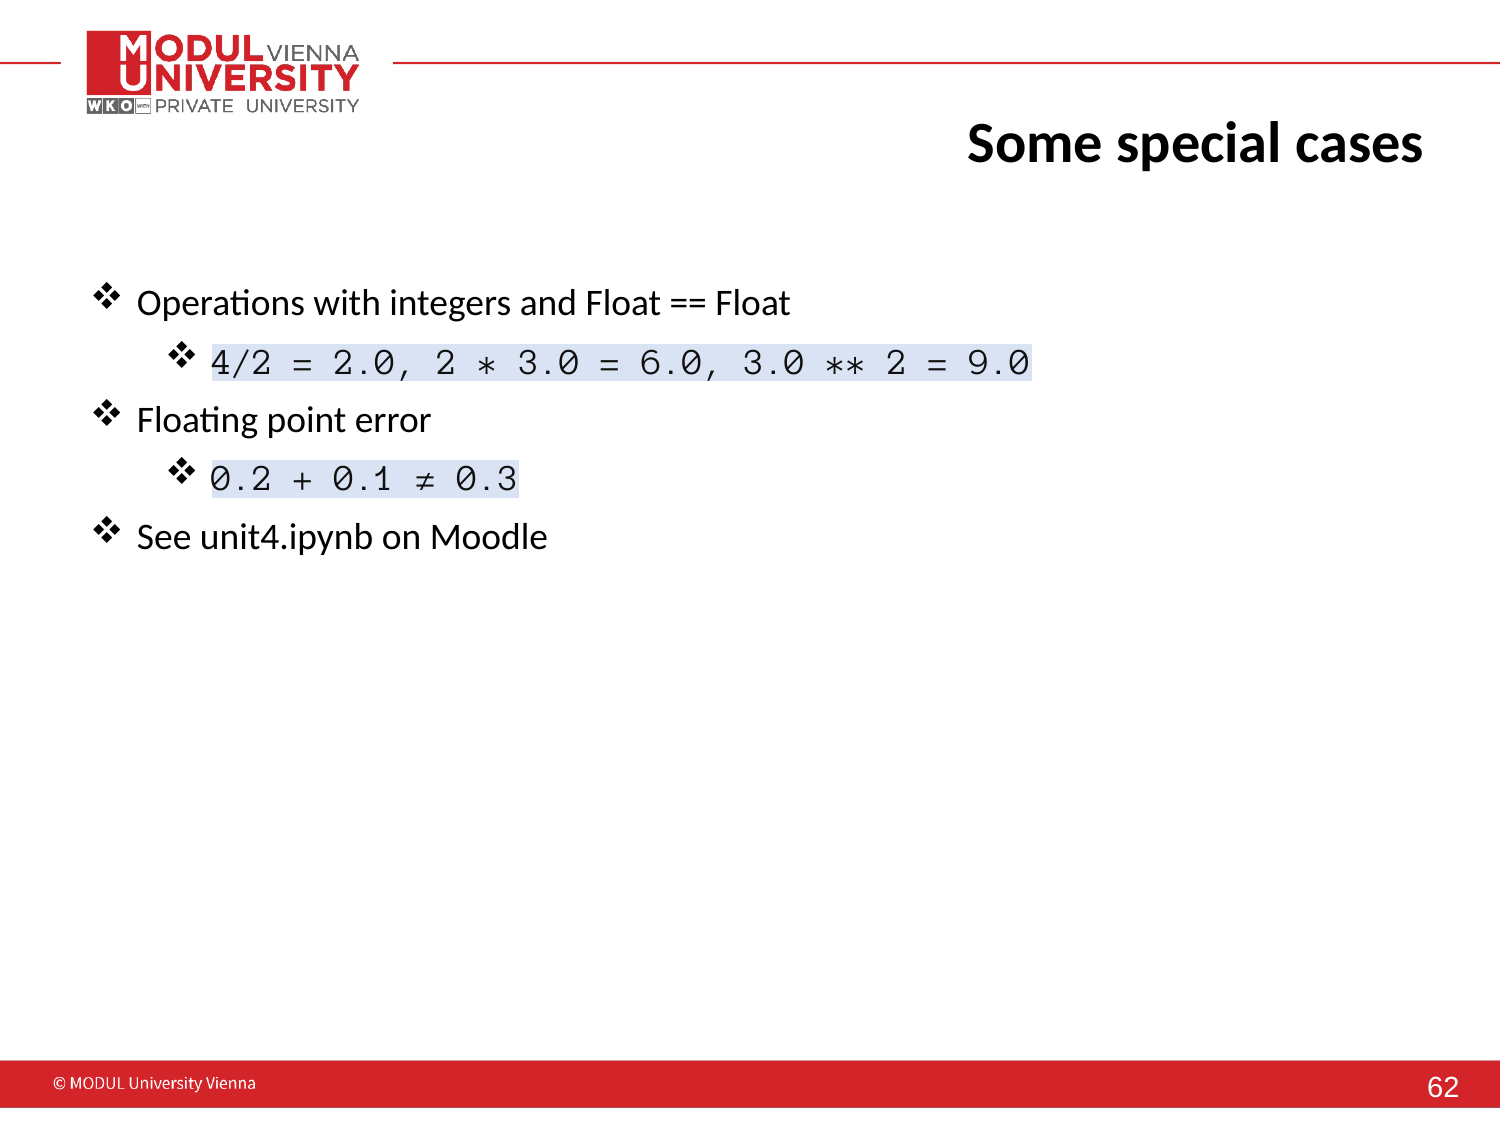

# Some special cases
Operations with integers and Float == Float
4/2 = 2.0, 2 * 3.0 = 6.0, 3.0 ** 2 = 9.0
Floating point error
0.2 + 0.1 ≠ 0.3
See unit4.ipynb on Moodle